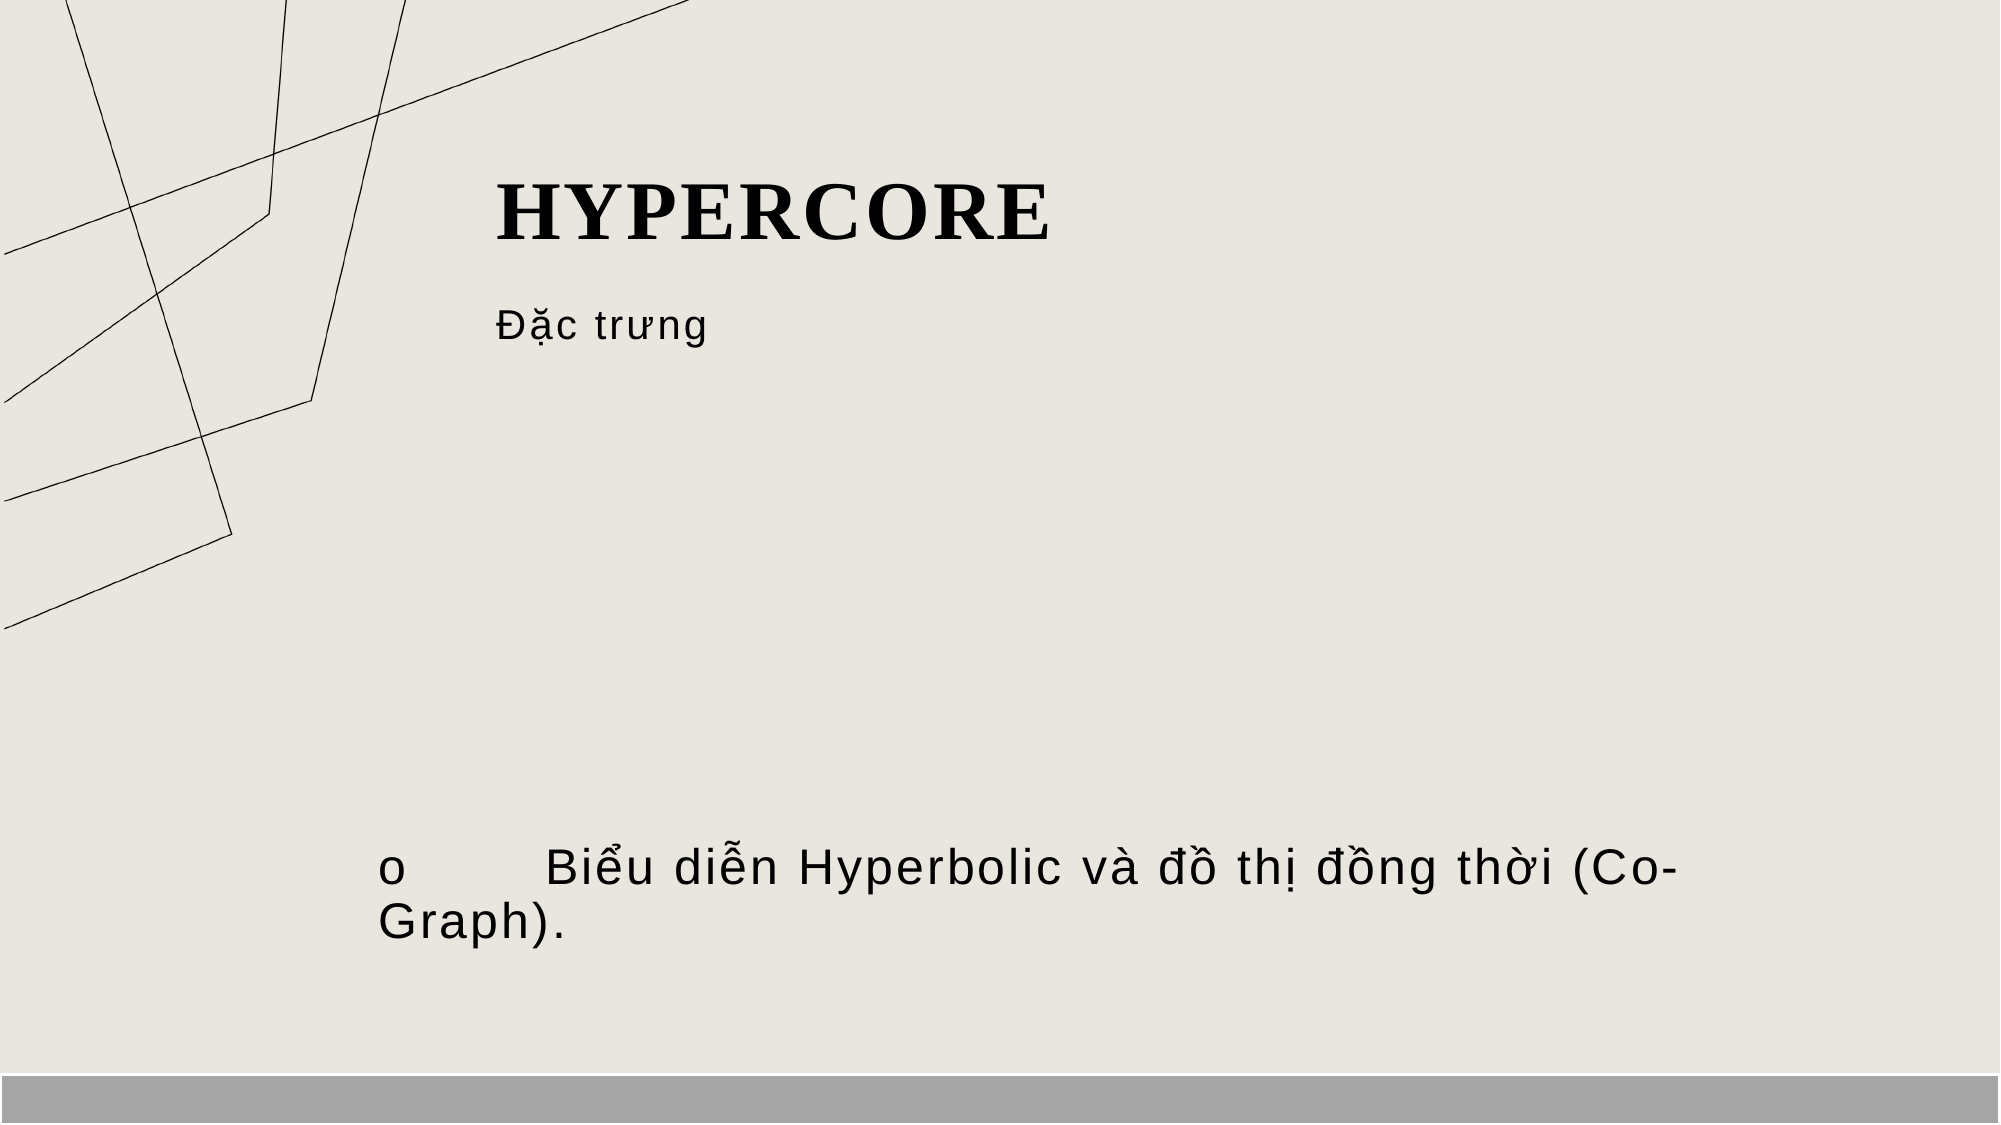

# Hypercore
Đặc trưng

o	 Biểu diễn Hyperbolic và đồ thị đồng thời (Co-Graph).